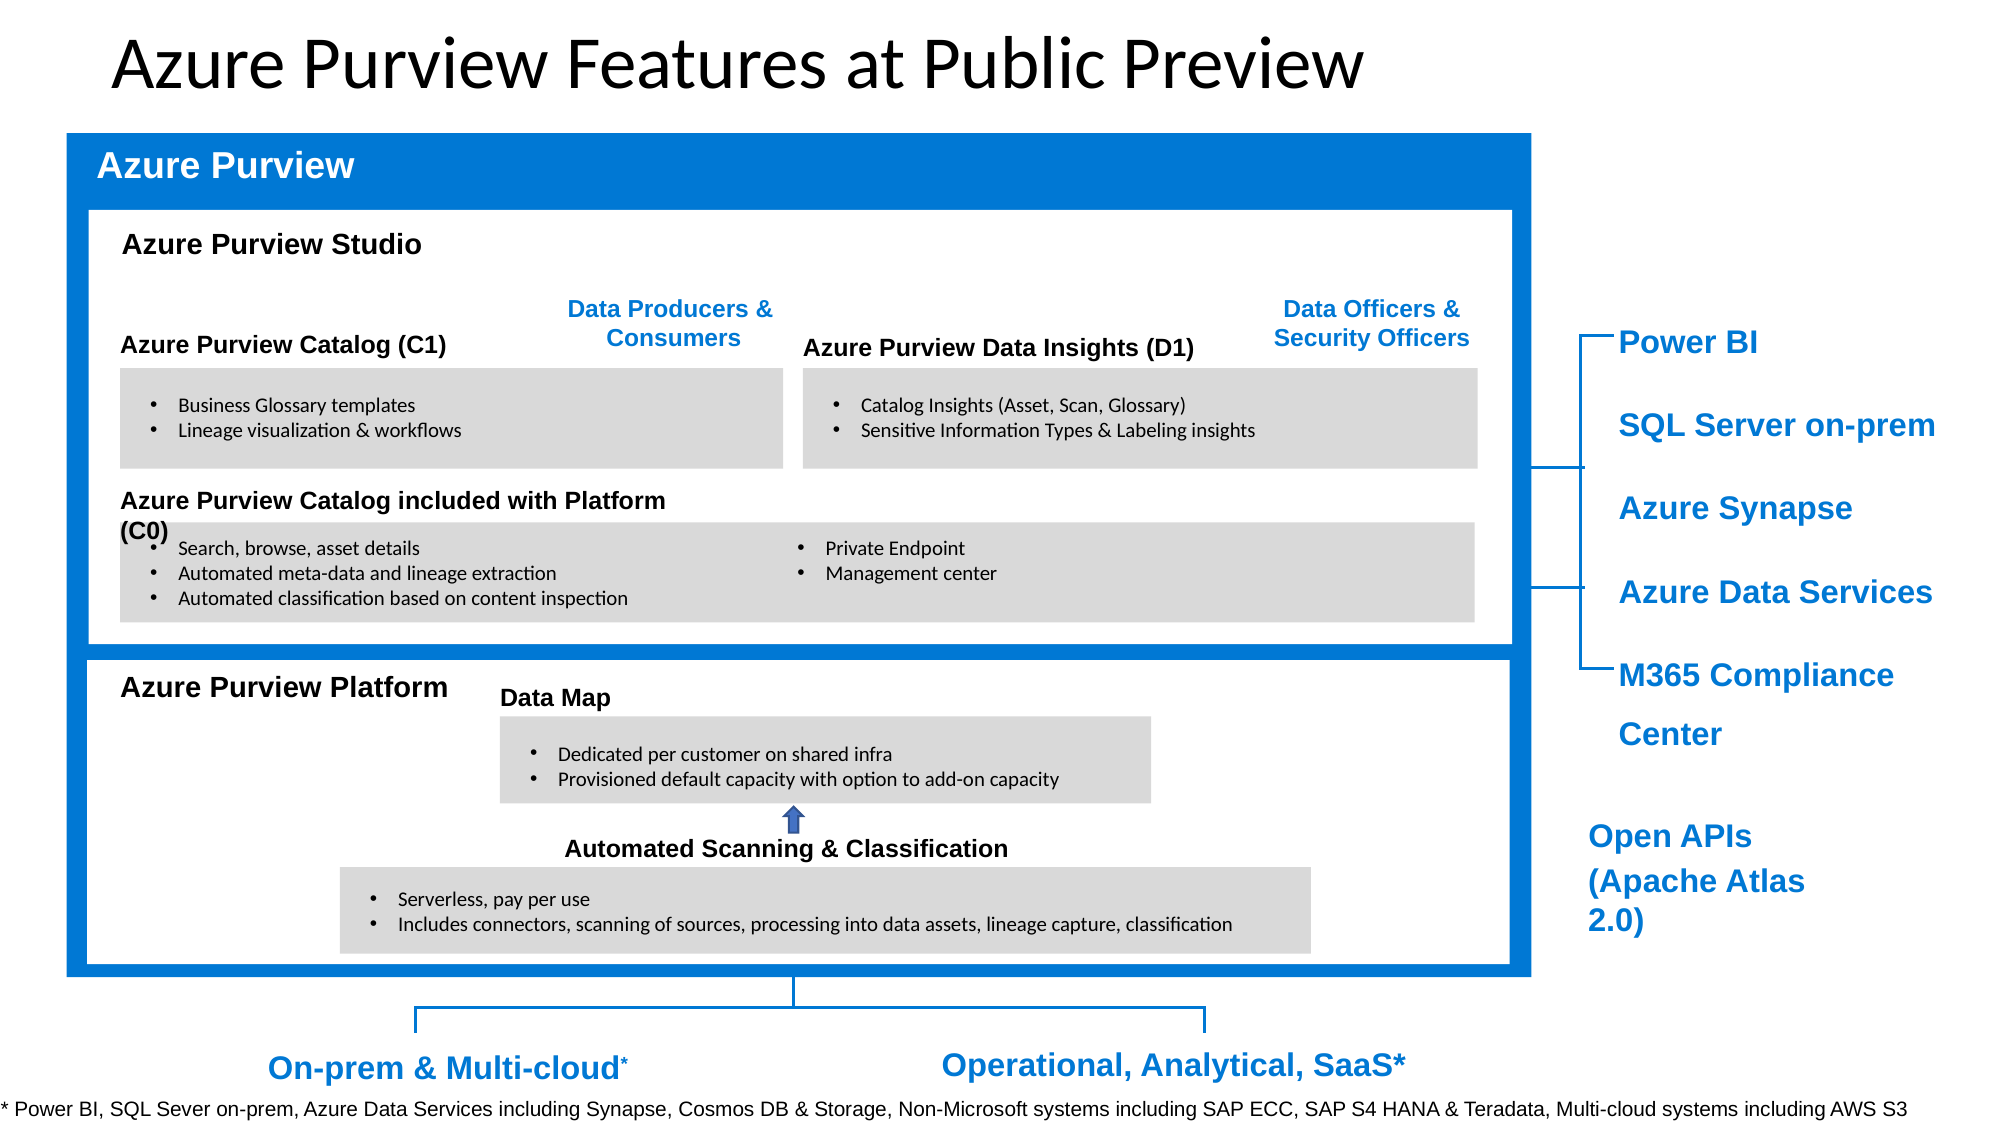

# Azure Purview Features at Public Preview
Azure Purview
    Azure Purview Studio
Data Producers &
Consumers
Data Officers & Security Officers
Power BI
SQL Server on-prem
Azure Synapse
Azure Data Services
M365 Compliance Center
Azure Purview Catalog (C1)
Azure Purview Data Insights (D1)
Business Glossary templates
Lineage visualization & workflows
Catalog Insights (Asset, Scan, Glossary)
Sensitive Information Types & Labeling insights

Azure Purview Catalog included with Platform (C0)

Search, browse, asset details
Automated meta-data and lineage extraction
Automated classification based on content inspection
Private Endpoint
Management center
    Azure Purview Platform

Data Map
Dedicated per customer on shared infra
Provisioned default capacity with option to add-on capacity

Open APIs
Automated Scanning & Classification
(Apache Atlas 2.0)
Serverless, pay per use
Includes connectors, scanning of sources, processing into data assets, lineage capture, classification

On-prem & Multi-cloud*
Operational, Analytical, SaaS*
* Power BI, SQL Sever on-prem, Azure Data Services including Synapse, Cosmos DB & Storage, Non-Microsoft systems including SAP ECC, SAP S4 HANA & Teradata, Multi-cloud systems including AWS S3